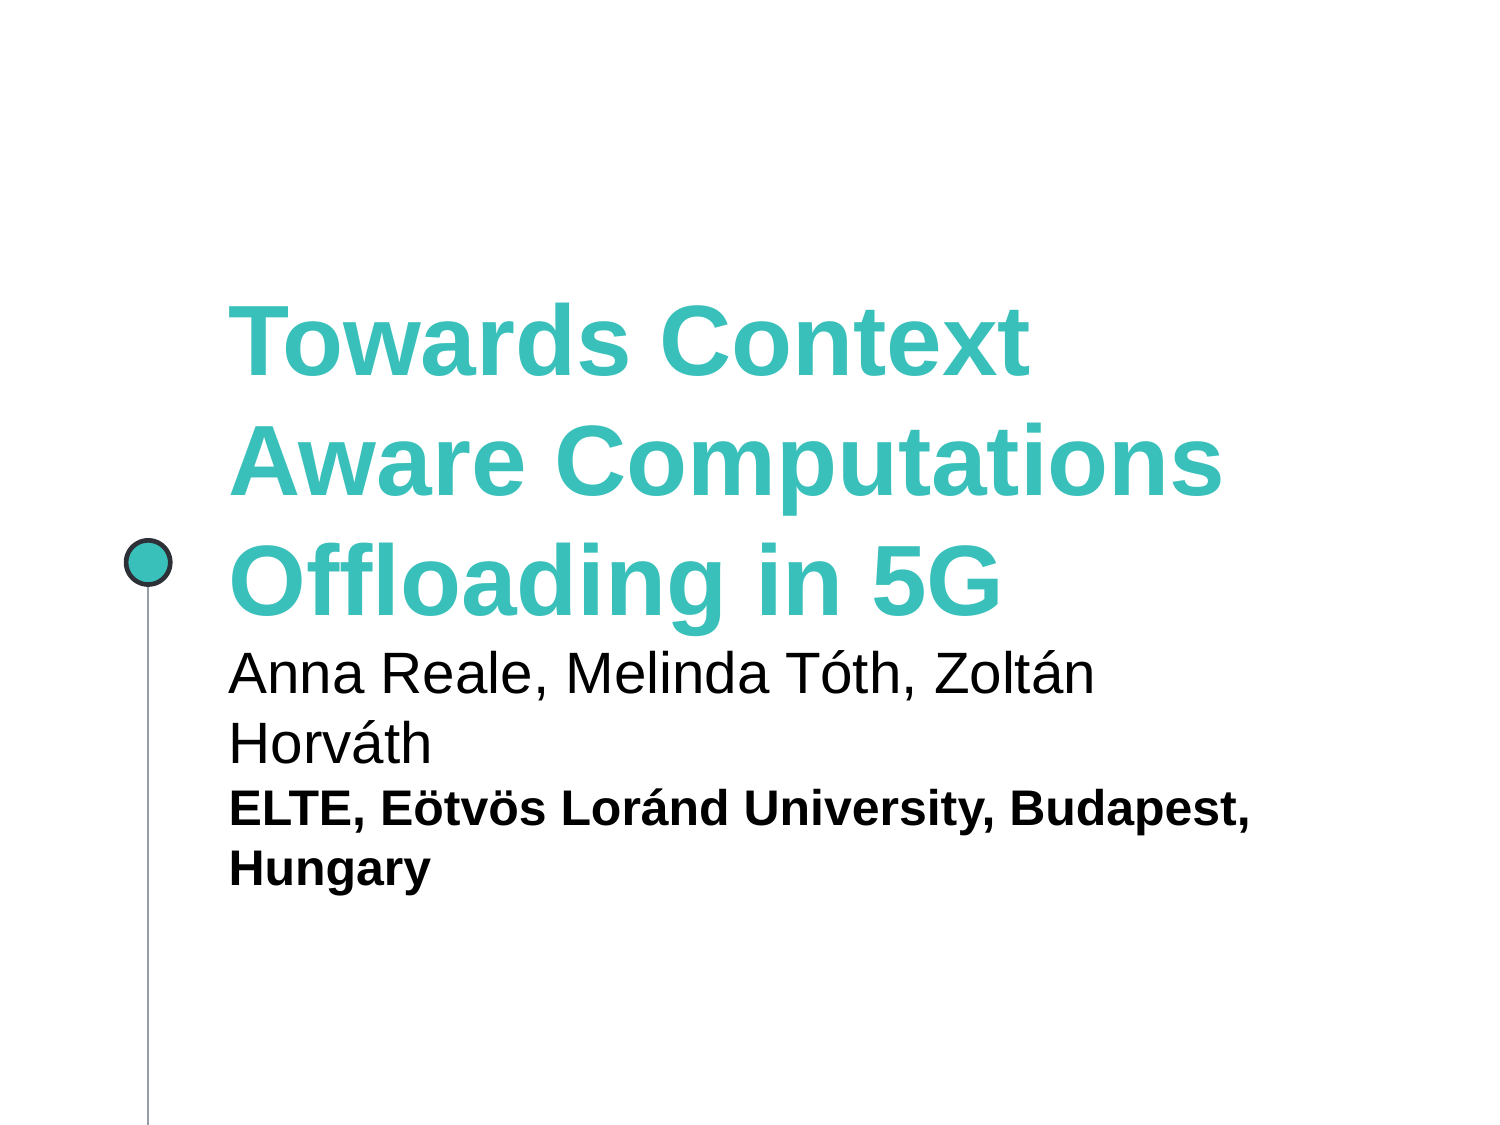

Towards Context Aware Computations Offloading in 5G
Anna Reale, Melinda Tóth, Zoltán Horváth
ELTE, Eötvös Loránd University, Budapest, Hungary